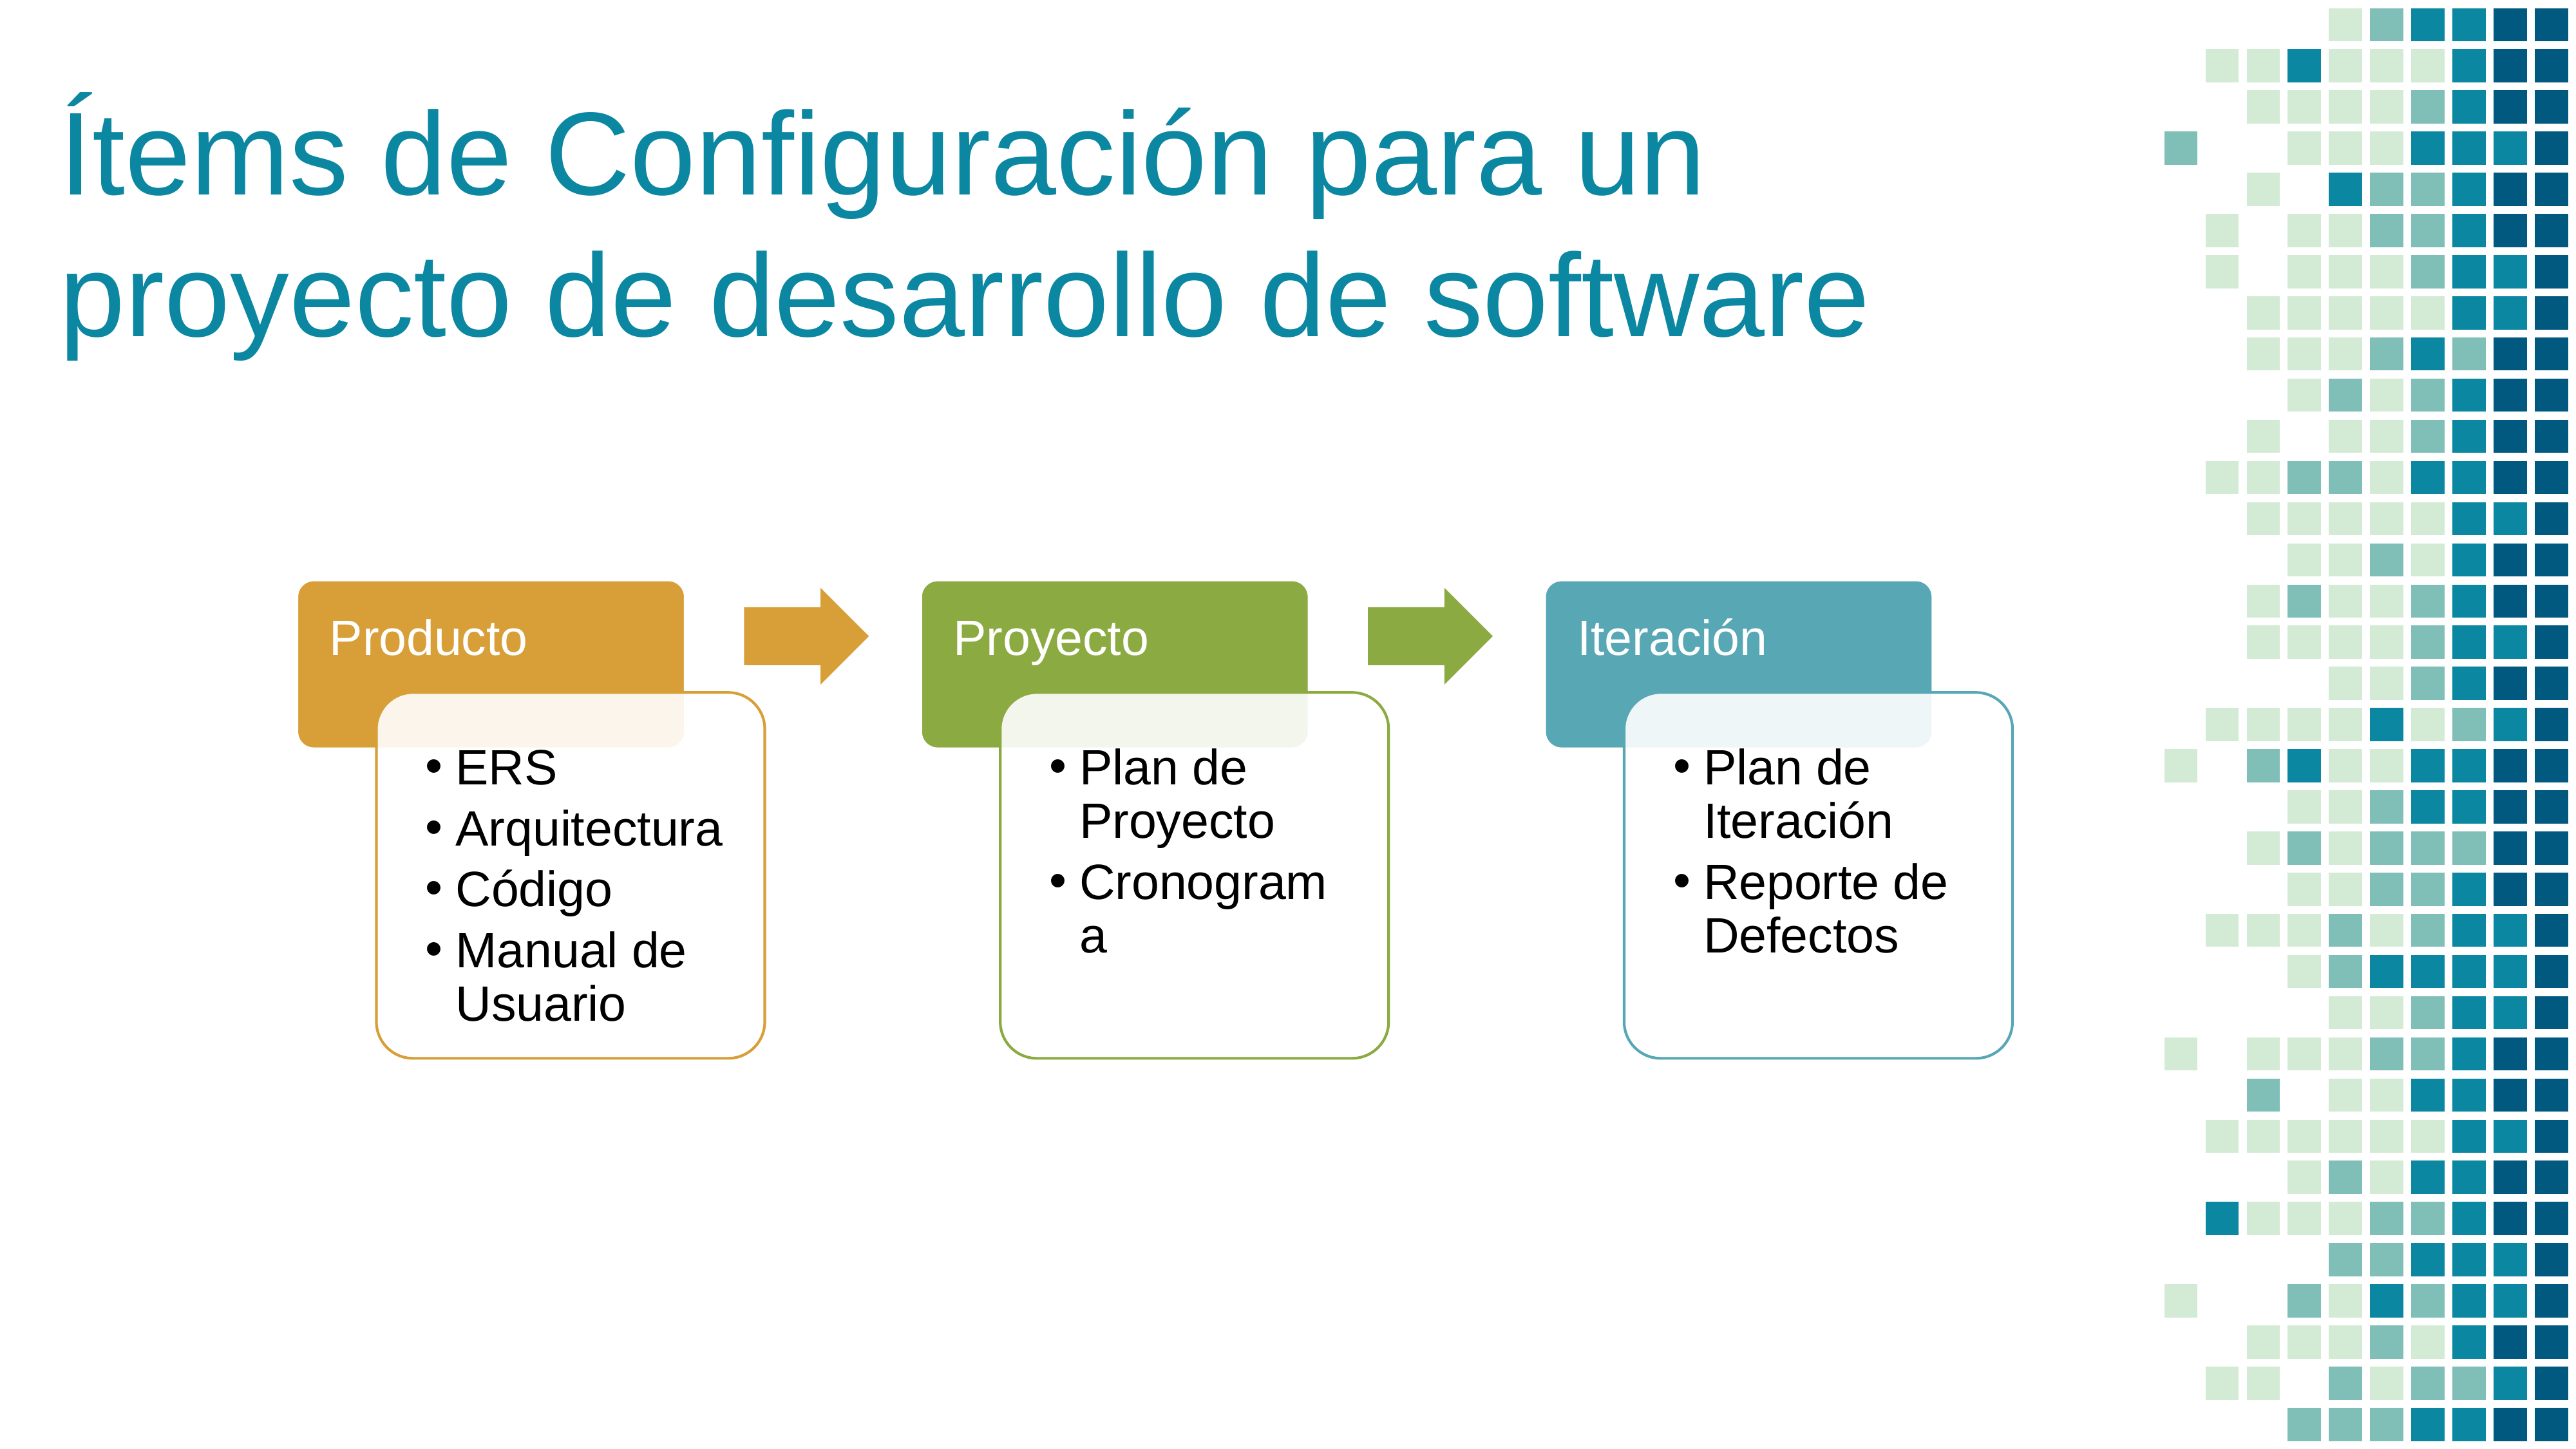

# Ítems de Configuración para un proyecto de desarrollo de software
Producto
ERS
Arquitectura
Código
Manual de Usuario

Proyecto
Plan de Proyecto
Cronograma

Iteración
Plan de Iteración
Reporte de Defectos